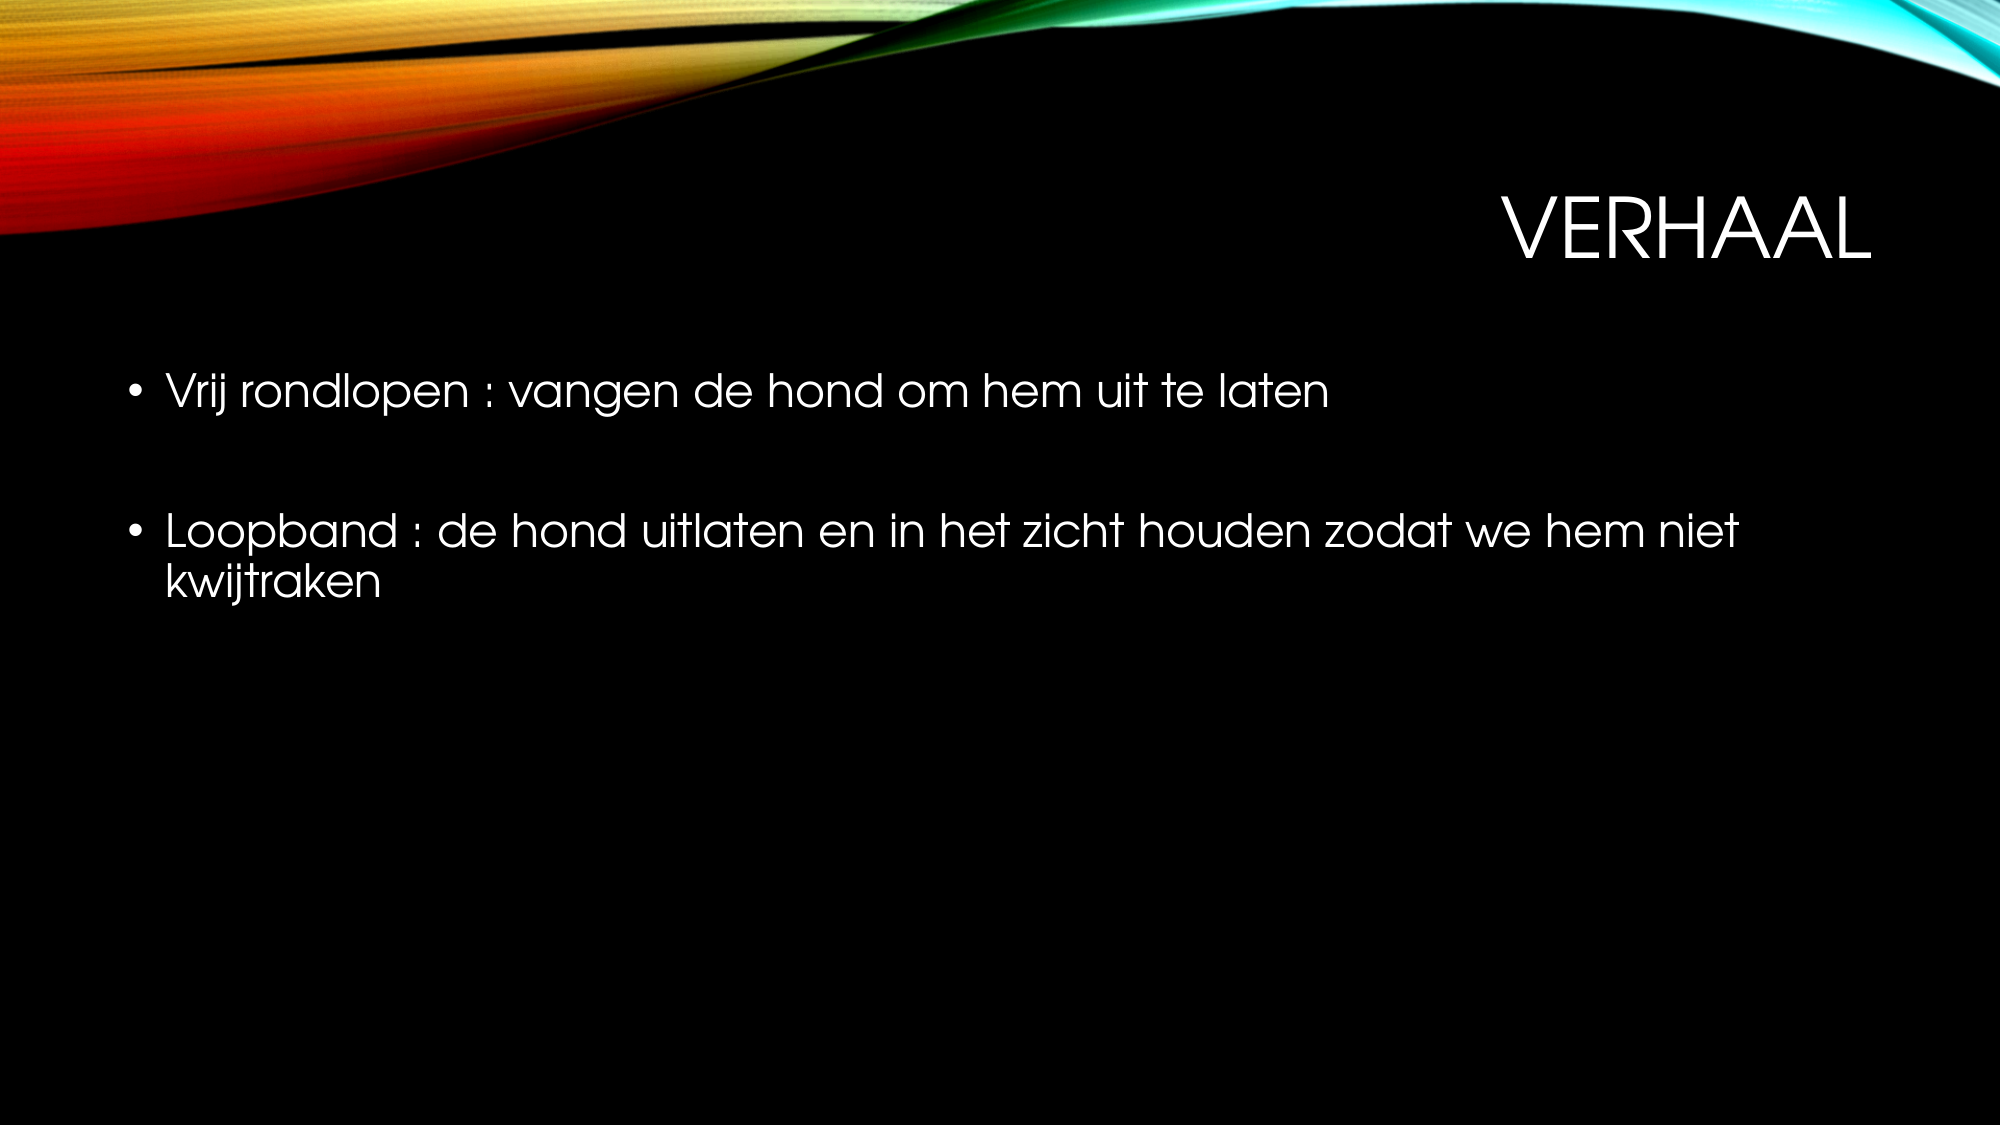

# Verhaal
Vrij rondlopen : vangen de hond om hem uit te laten

Loopband : de hond uitlaten en in het zicht houden zodat we hem niet kwijtraken